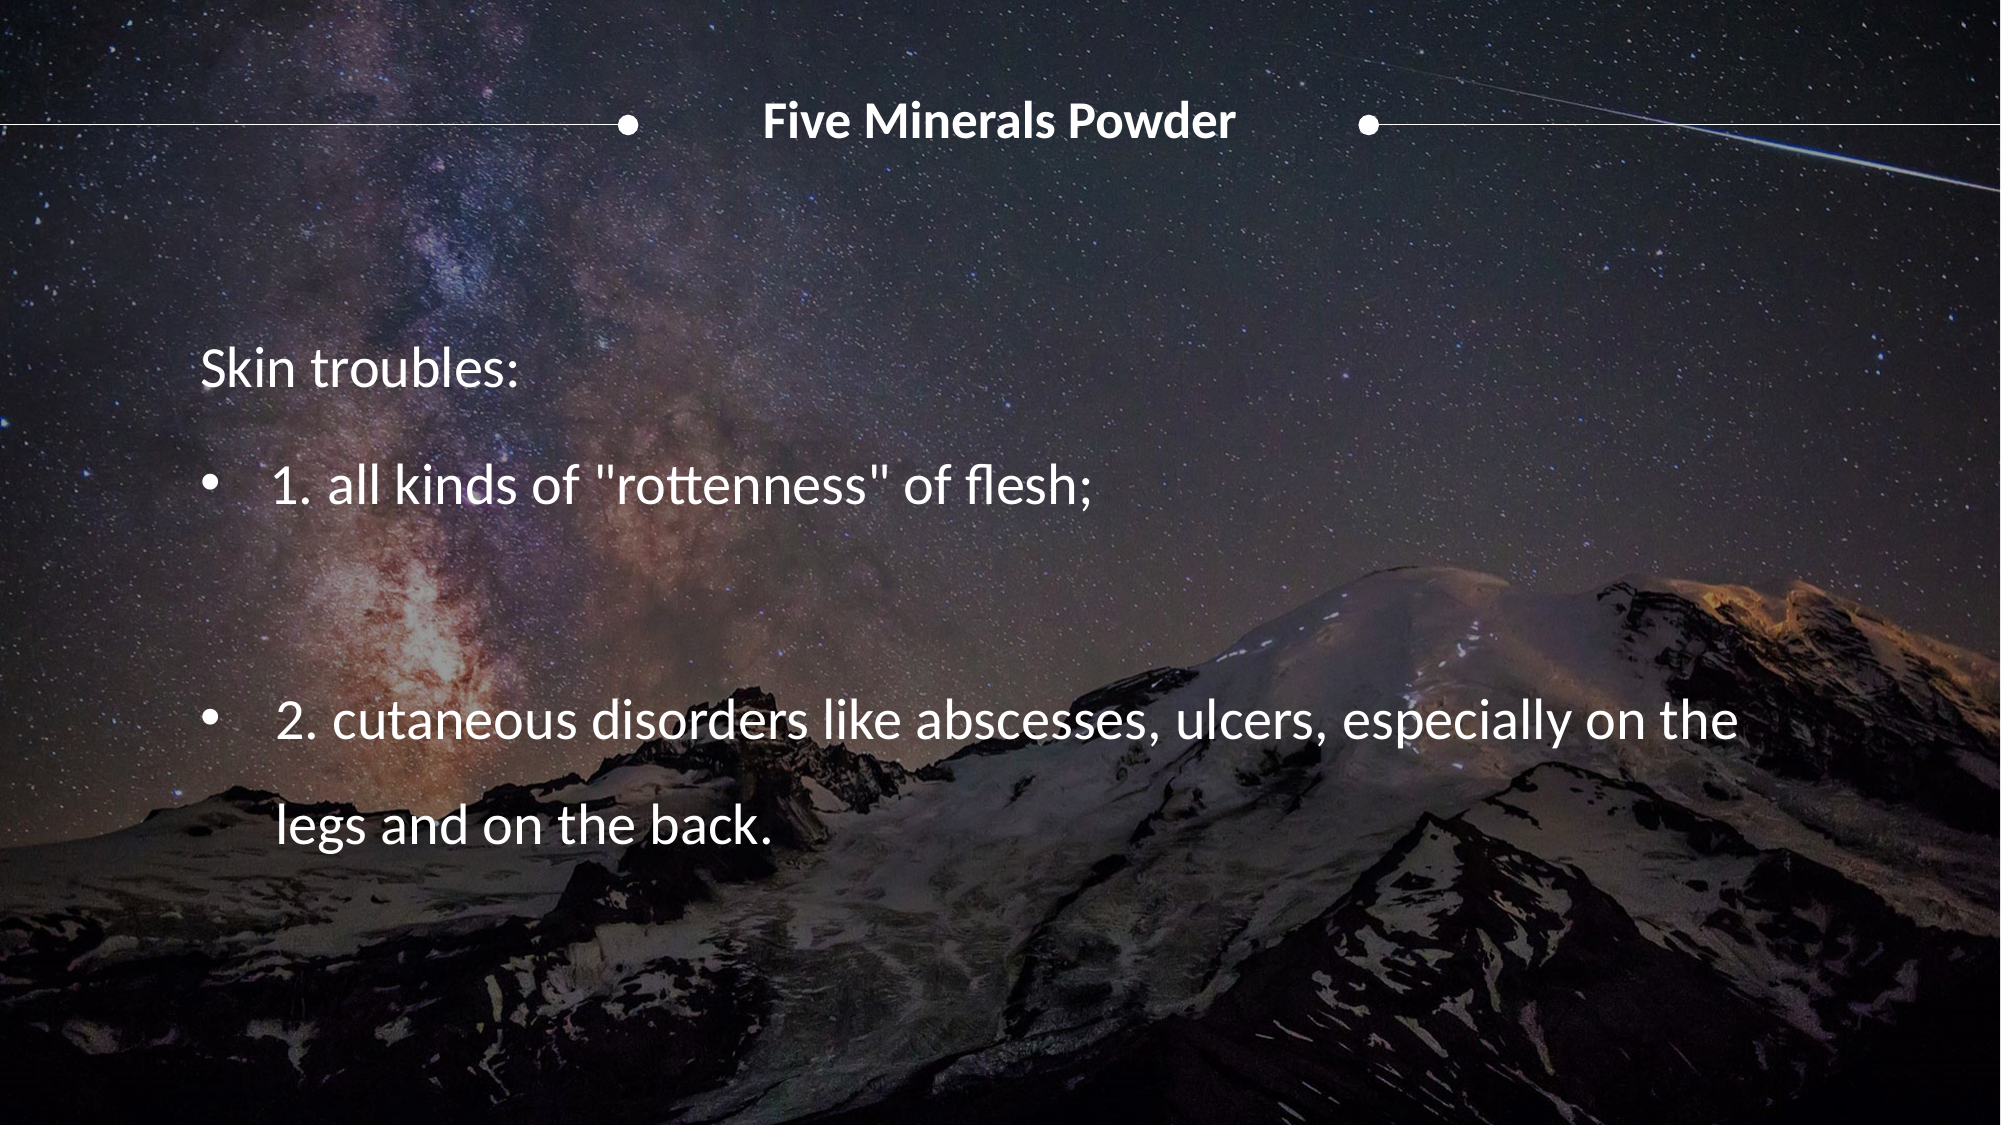

Five Minerals Powder
Skin troubles:
 1. all kinds of "rottenness" of flesh;

2. cutaneous disorders like abscesses, ulcers, especially on the legs and on the back.